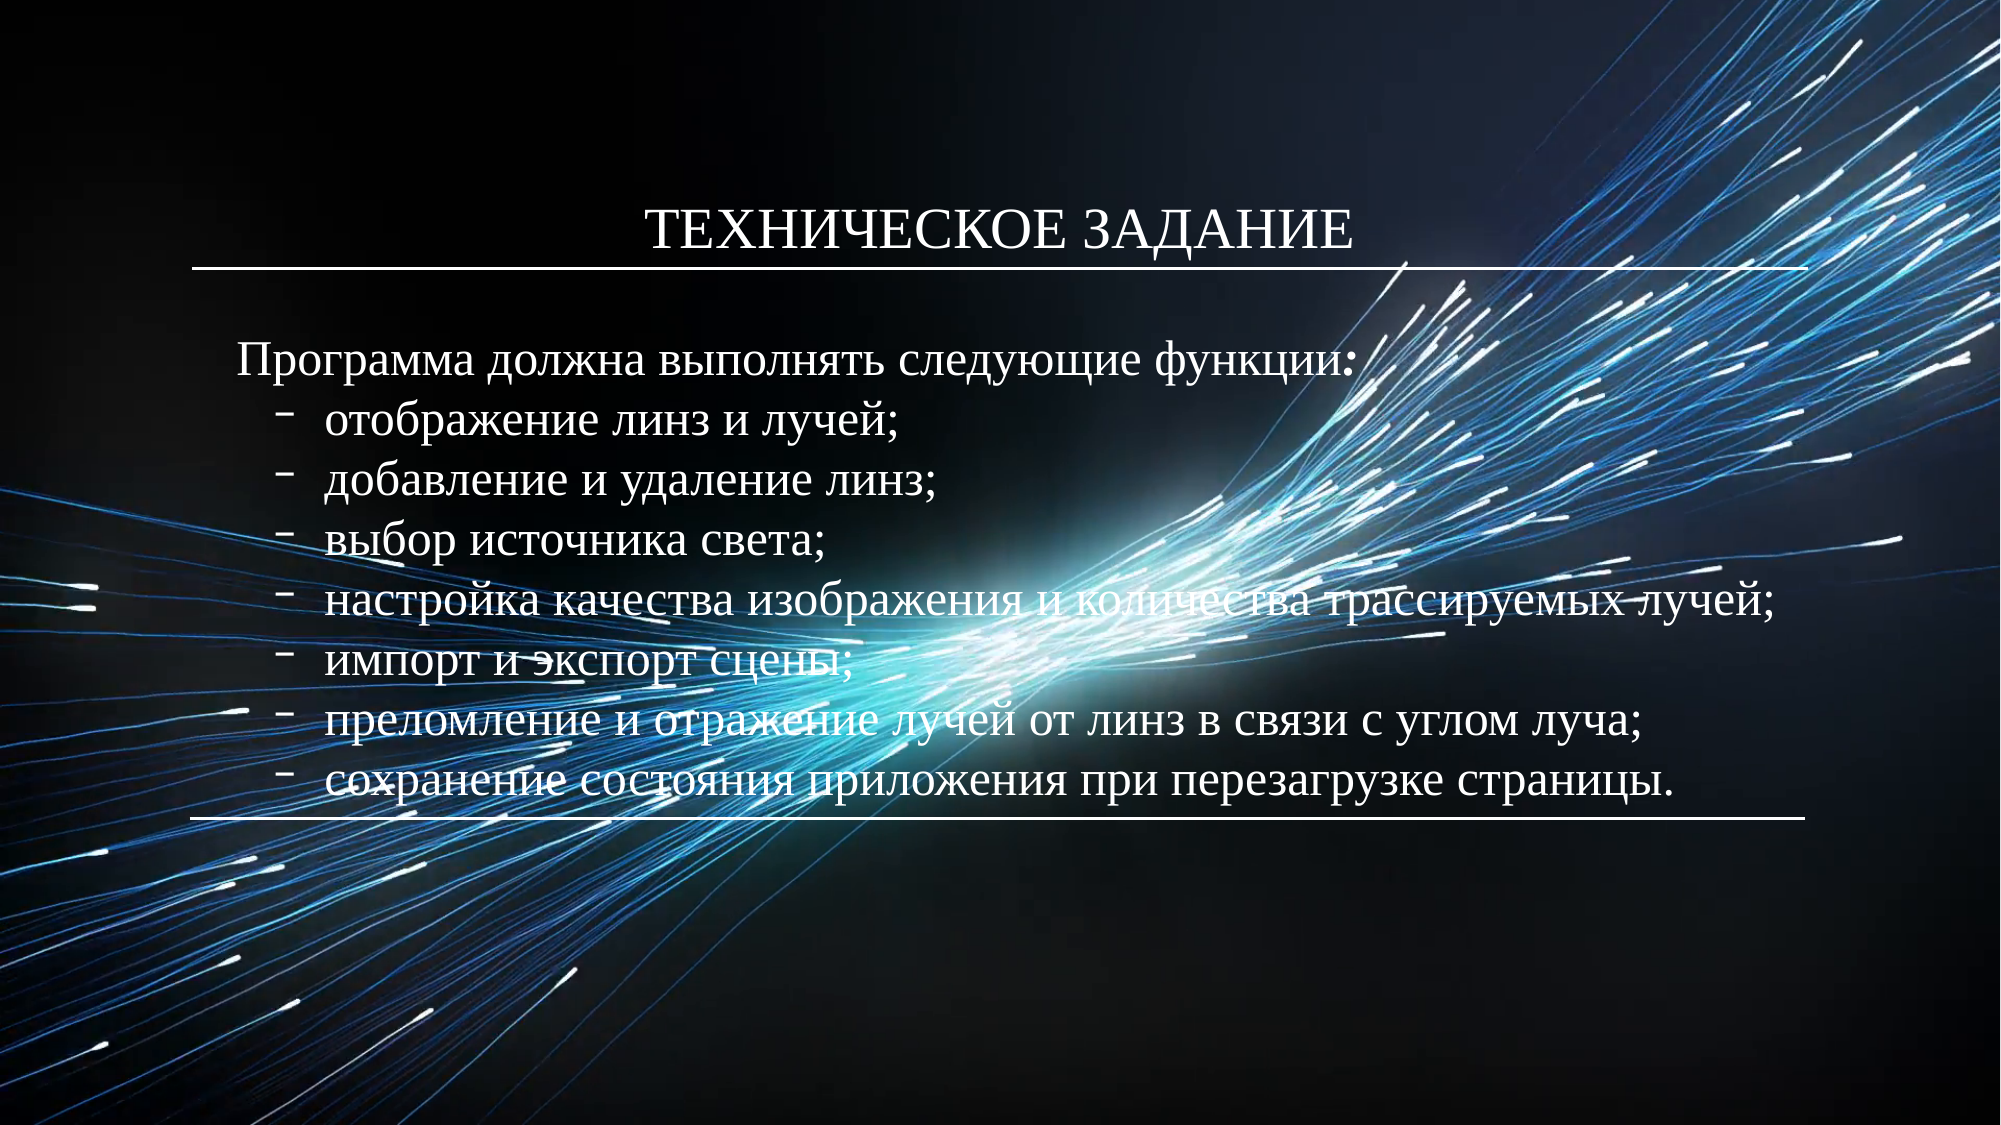

ТЕХНИЧЕСКОЕ ЗАДАНИЕ
Программа должна выполнять следующие функции:
отображение линз и лучей;
добавление и удаление линз;
выбор источника света;
настройка качества изображения и количества трассируемых лучей;
импорт и экспорт сцены;
преломление и отражение лучей от линз в связи с углом луча;
сохранение состояния приложения при перезагрузке страницы.